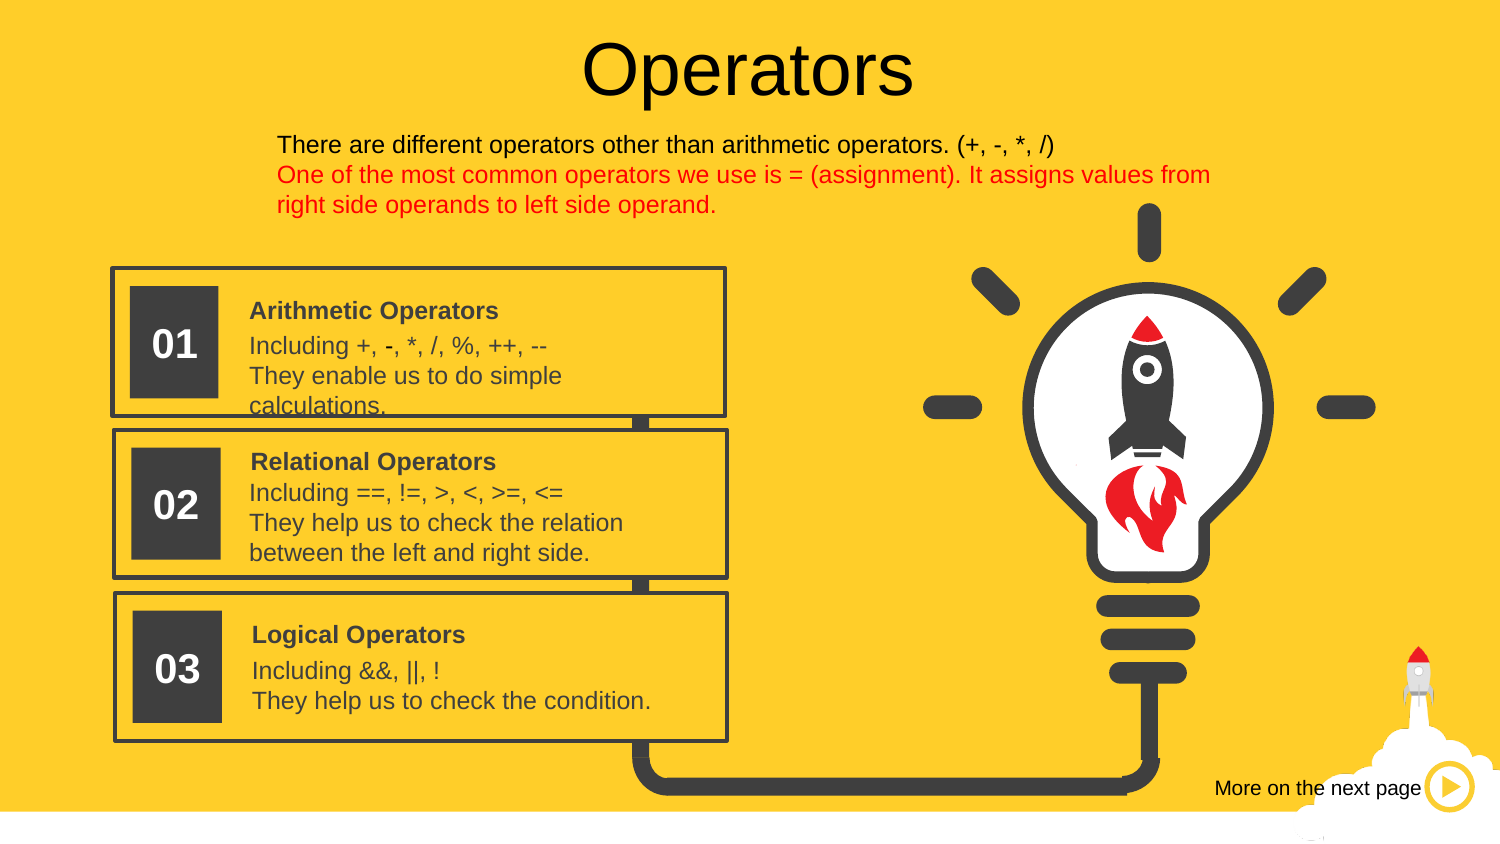

# Operators
There are different operators other than arithmetic operators. (+, -, *, /)
One of the most common operators we use is = (assignment). It assigns values from right side operands to left side operand.

Arithmetic Operators
Including +, -, *, /, %, ++, --
They enable us to do simple calculations.

01

Relational Operators
Including ==, !=, >, <, >=, <=
They help us to check the relation between the left and right side.

02

Logical Operators
Including &&, ||, !
They help us to check the condition.

03

More on the next page